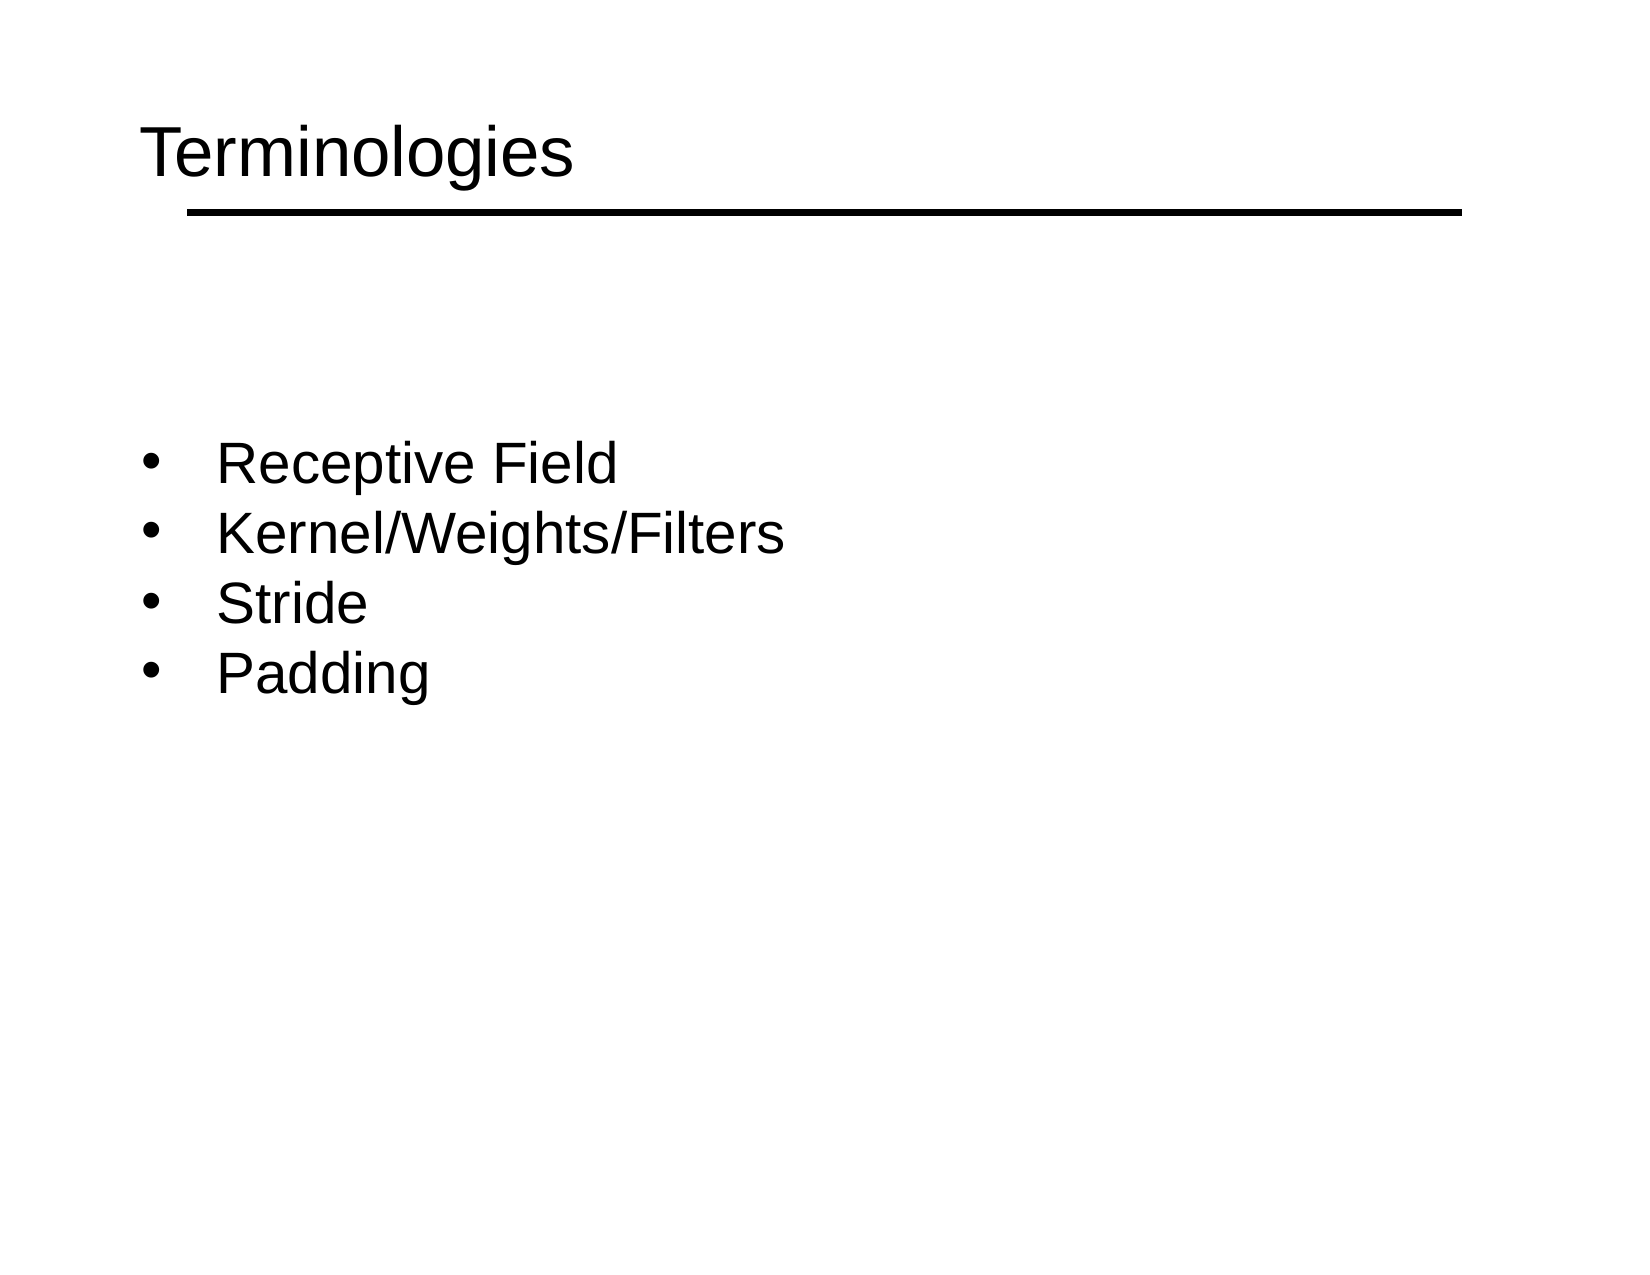

# Terminologies
Receptive Field
Kernel/Weights/Filters
Stride
Padding